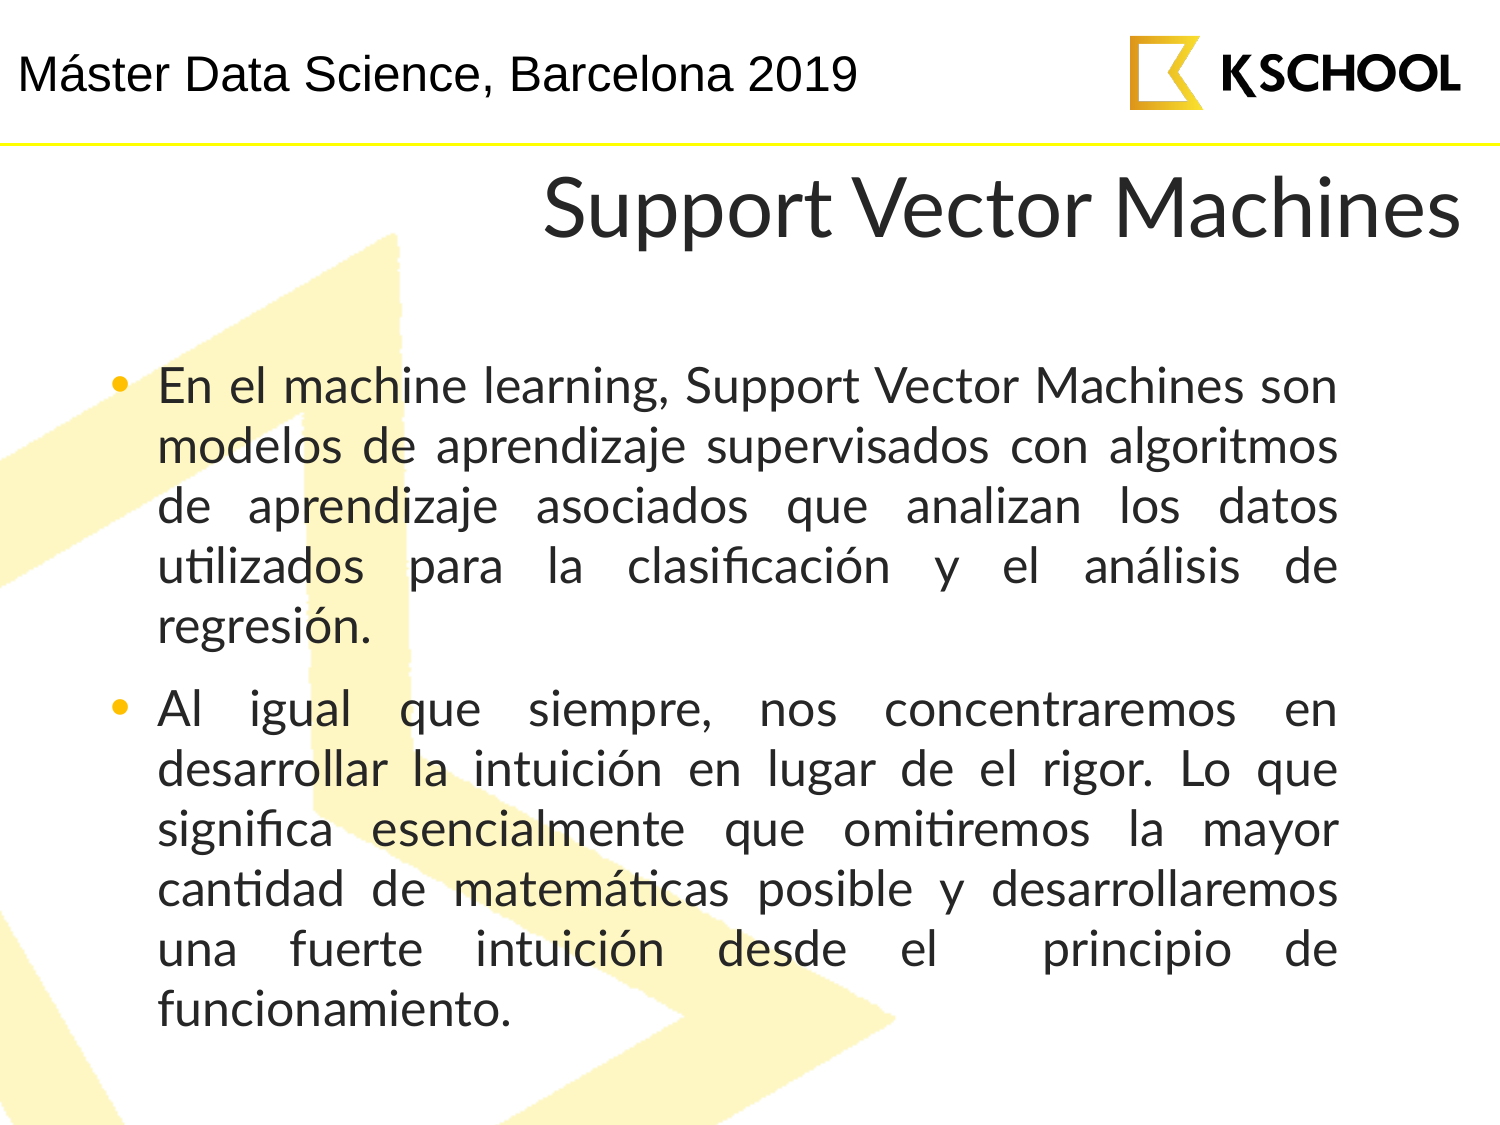

# Support Vector Machines
En el machine learning, Support Vector Machines son modelos de aprendizaje supervisados con algoritmos de aprendizaje asociados que analizan los datos utilizados para la clasificación y el análisis de regresión.
Al igual que siempre, nos concentraremos en desarrollar la intuición en lugar de el rigor. Lo que significa esencialmente que omitiremos la mayor cantidad de matemáticas posible y desarrollaremos una fuerte intuición desde el  principio de funcionamiento.